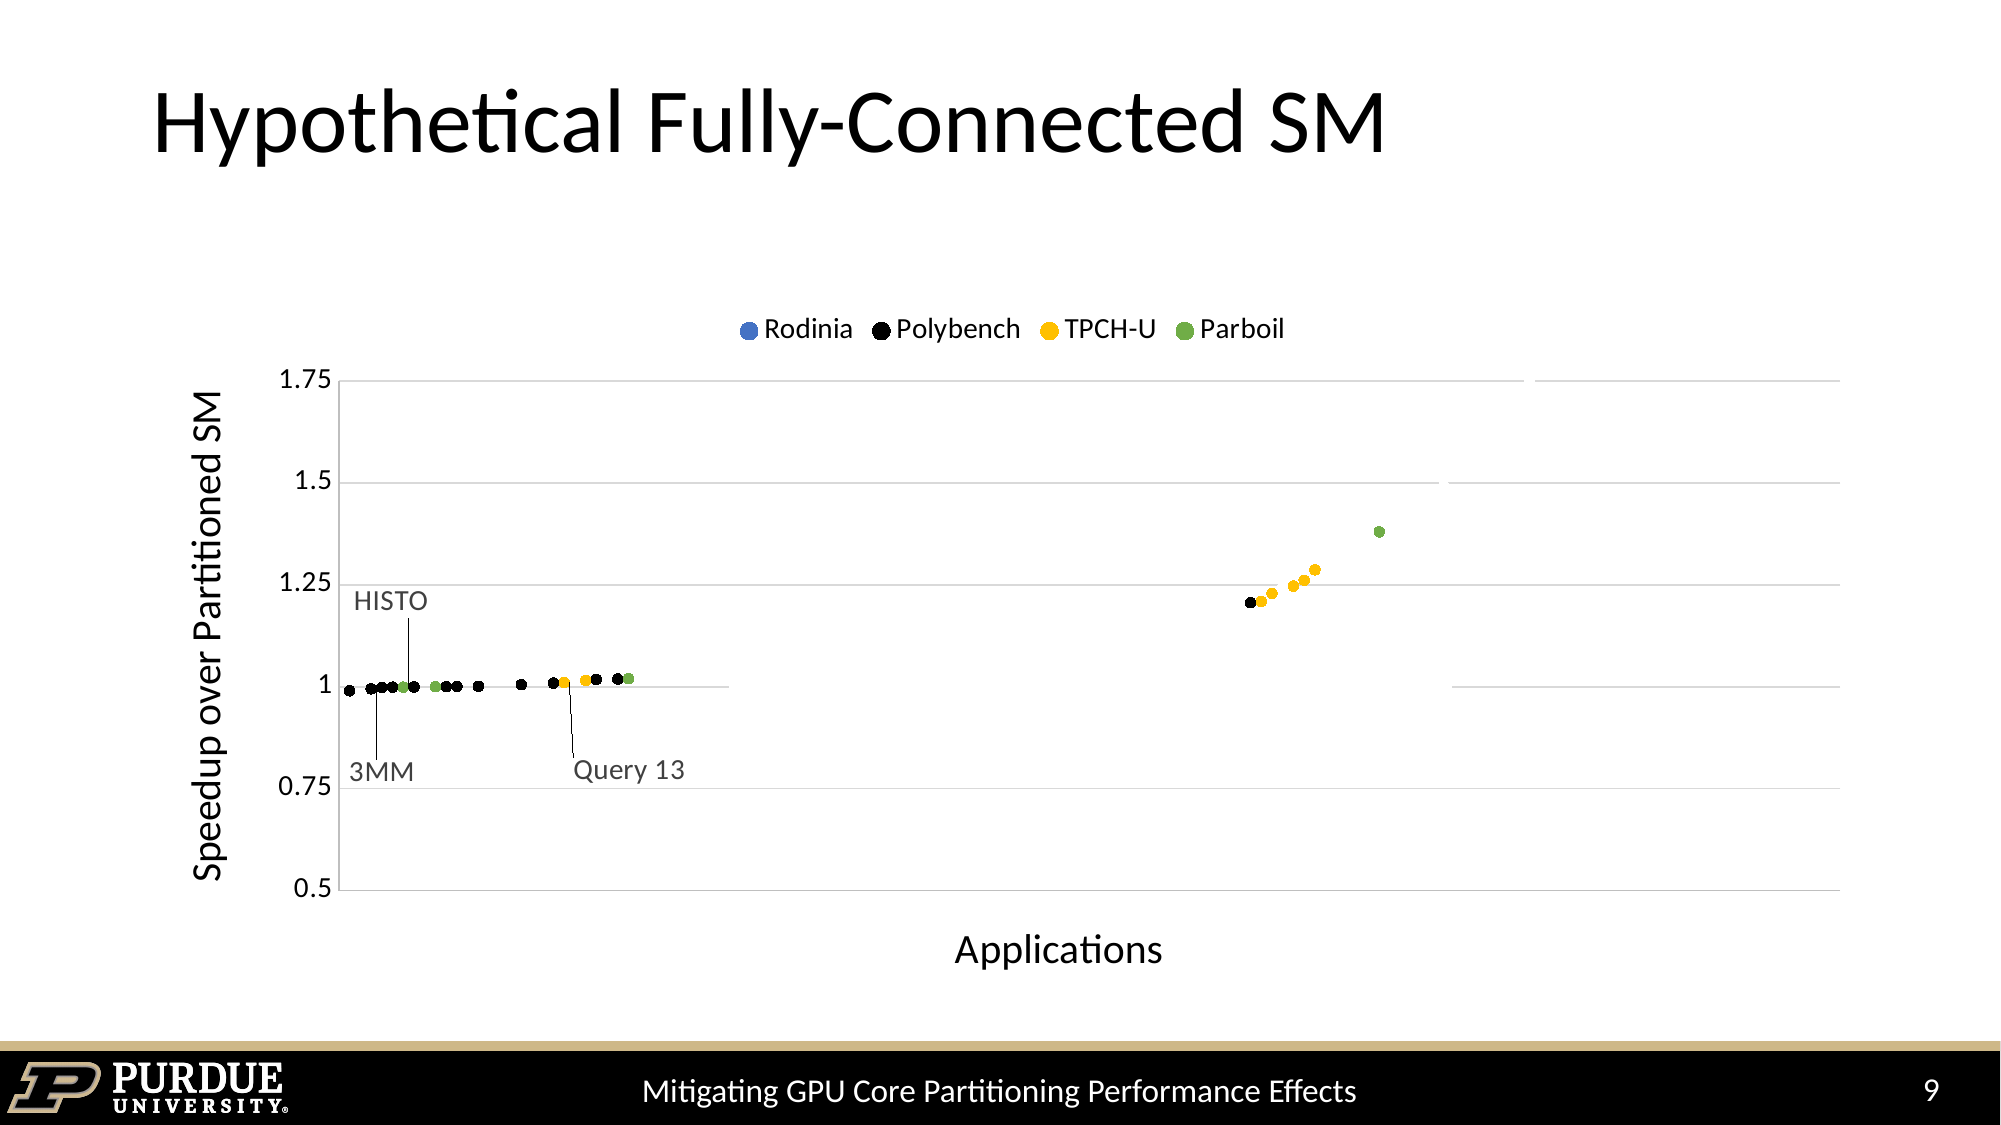

# Hypothetical Fully-Connected SM

### Chart

| Category |  |  |  |  |  |  |  |  |
|---|---|---|---|---|---|---|---|---|
9